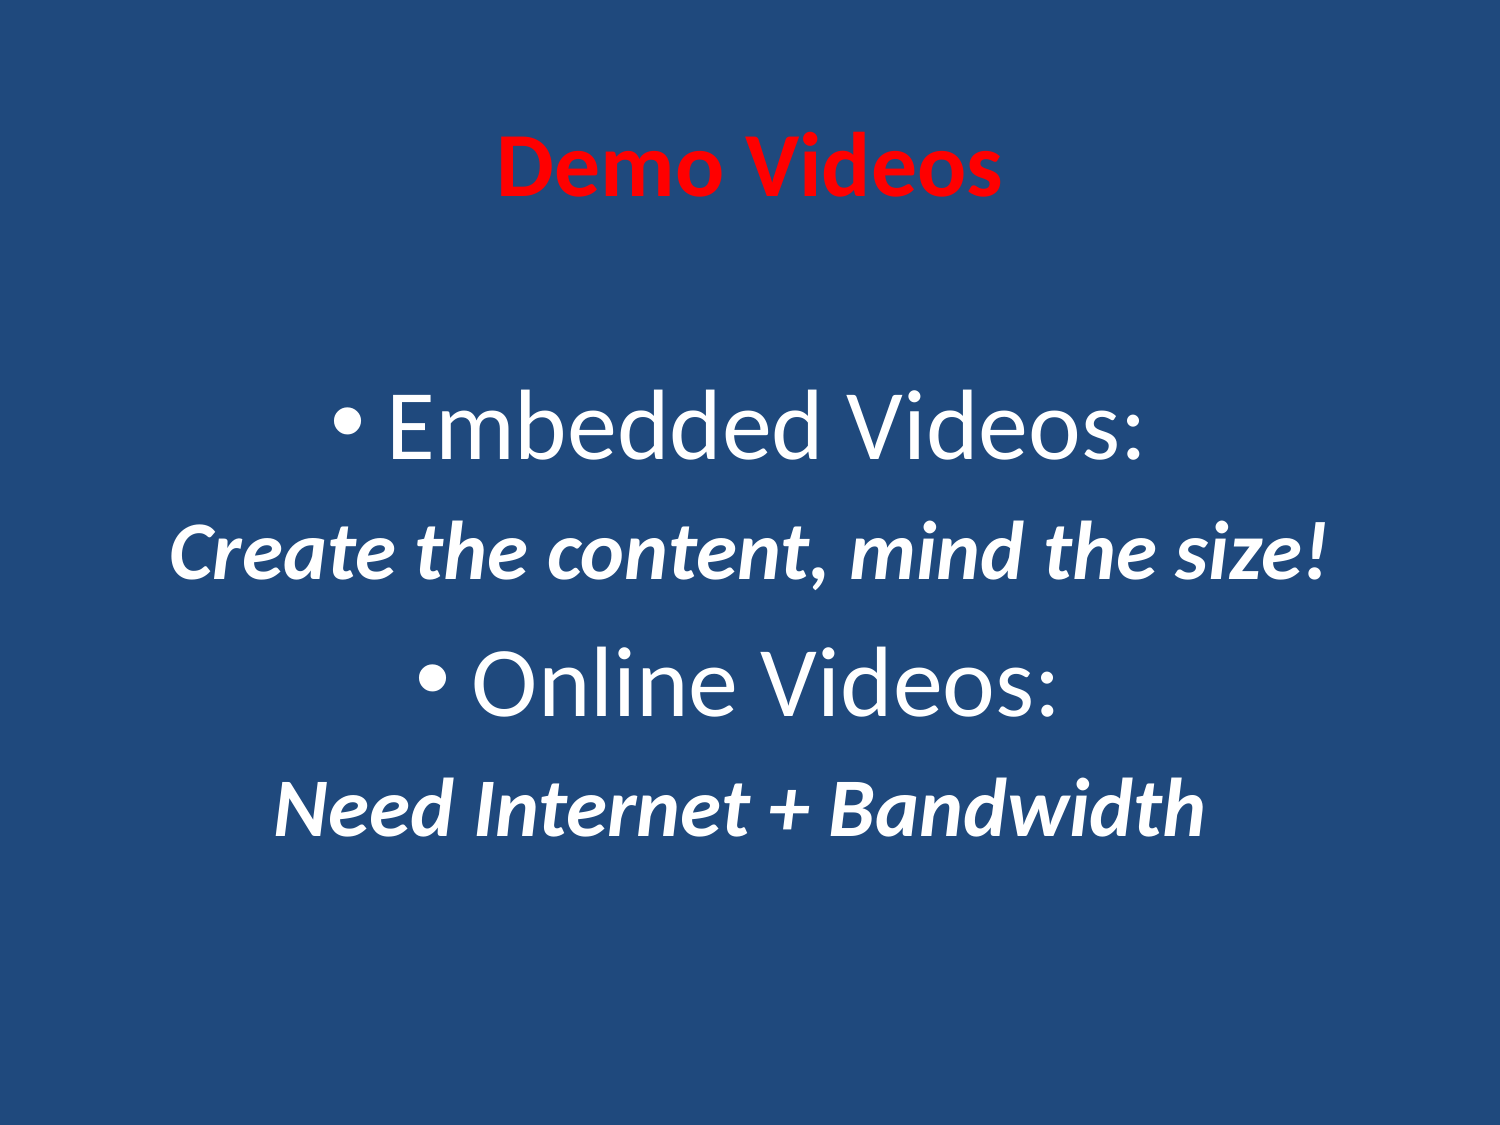

# Demo Videos

Embedded Videos:
Create the content, mind the size!
Online Videos:
Need Internet + Bandwidth